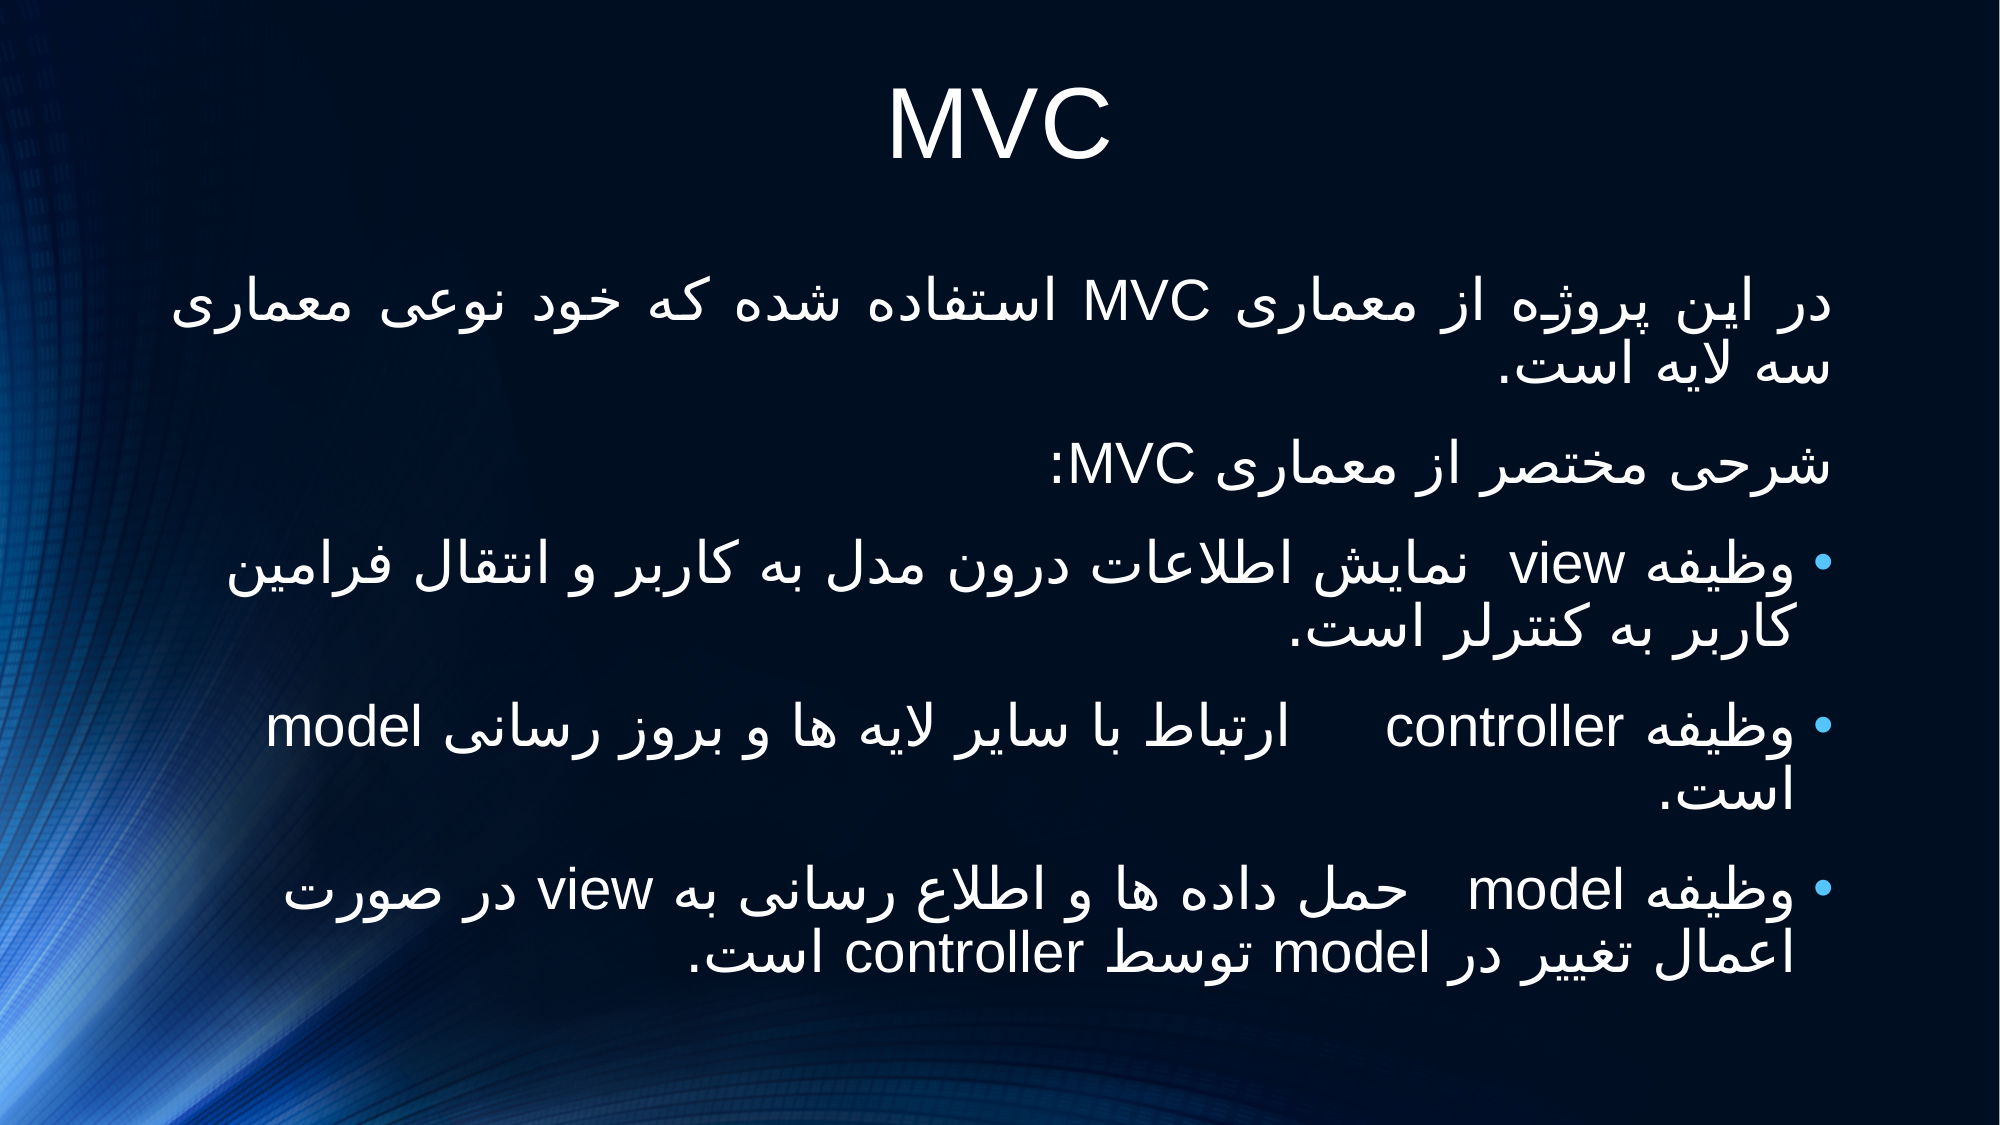

# MVC
در این پروژه از معماری MVC استفاده شده که خود نوعی معماری سه لایه است.
شرحی مختصر از معماری MVC:
وظیفه view  نمایش اطلاعات درون مدل به کاربر و انتقال فرامین کاربر به کنترلر است.
وظیفه controller     ارتباط با سایر لایه ها و بروز رسانی model   است.
وظیفه model   حمل داده ها و اطلاع رسانی به view در صورت اعمال تغییر در model توسط controller است.